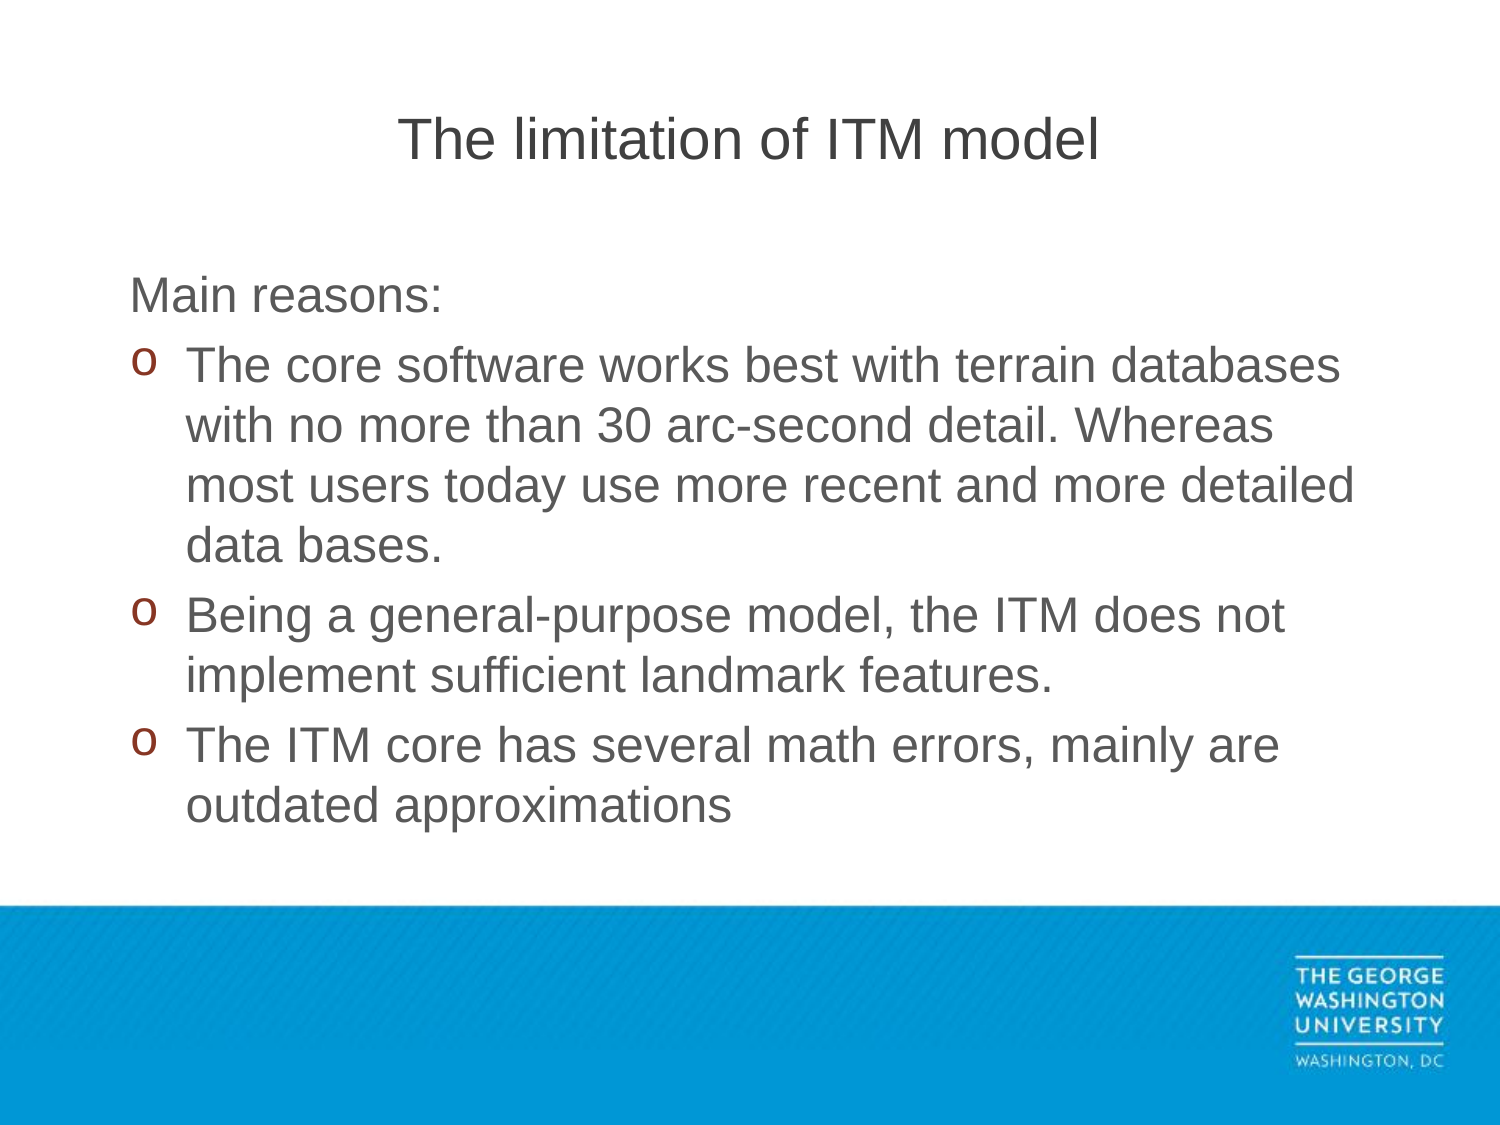

# The limitation of ITM model
Main reasons:
The core software works best with terrain databases with no more than 30 arc-second detail. Whereas most users today use more recent and more detailed data bases.
Being a general-purpose model, the ITM does not implement sufficient landmark features.
The ITM core has several math errors, mainly are outdated approximations